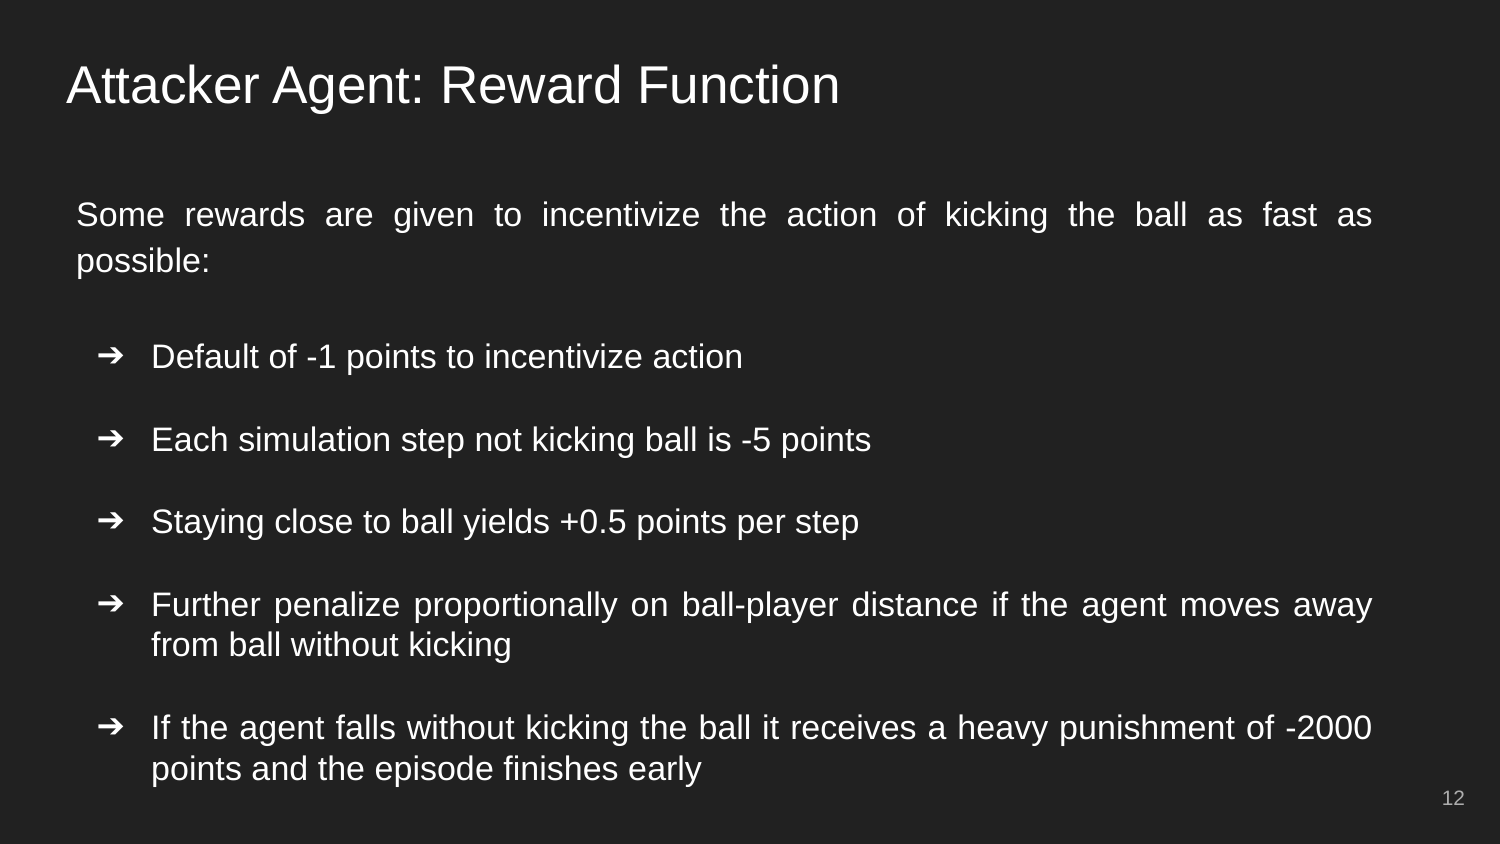

# Attacker Agent: Reward Function
Some rewards are given to incentivize the action of kicking the ball as fast as possible:

Default of -1 points to incentivize action
Each simulation step not kicking ball is -5 points
Staying close to ball yields +0.5 points per step
Further penalize proportionally on ball-player distance if the agent moves away from ball without kicking
If the agent falls without kicking the ball it receives a heavy punishment of -2000 points and the episode finishes early
12